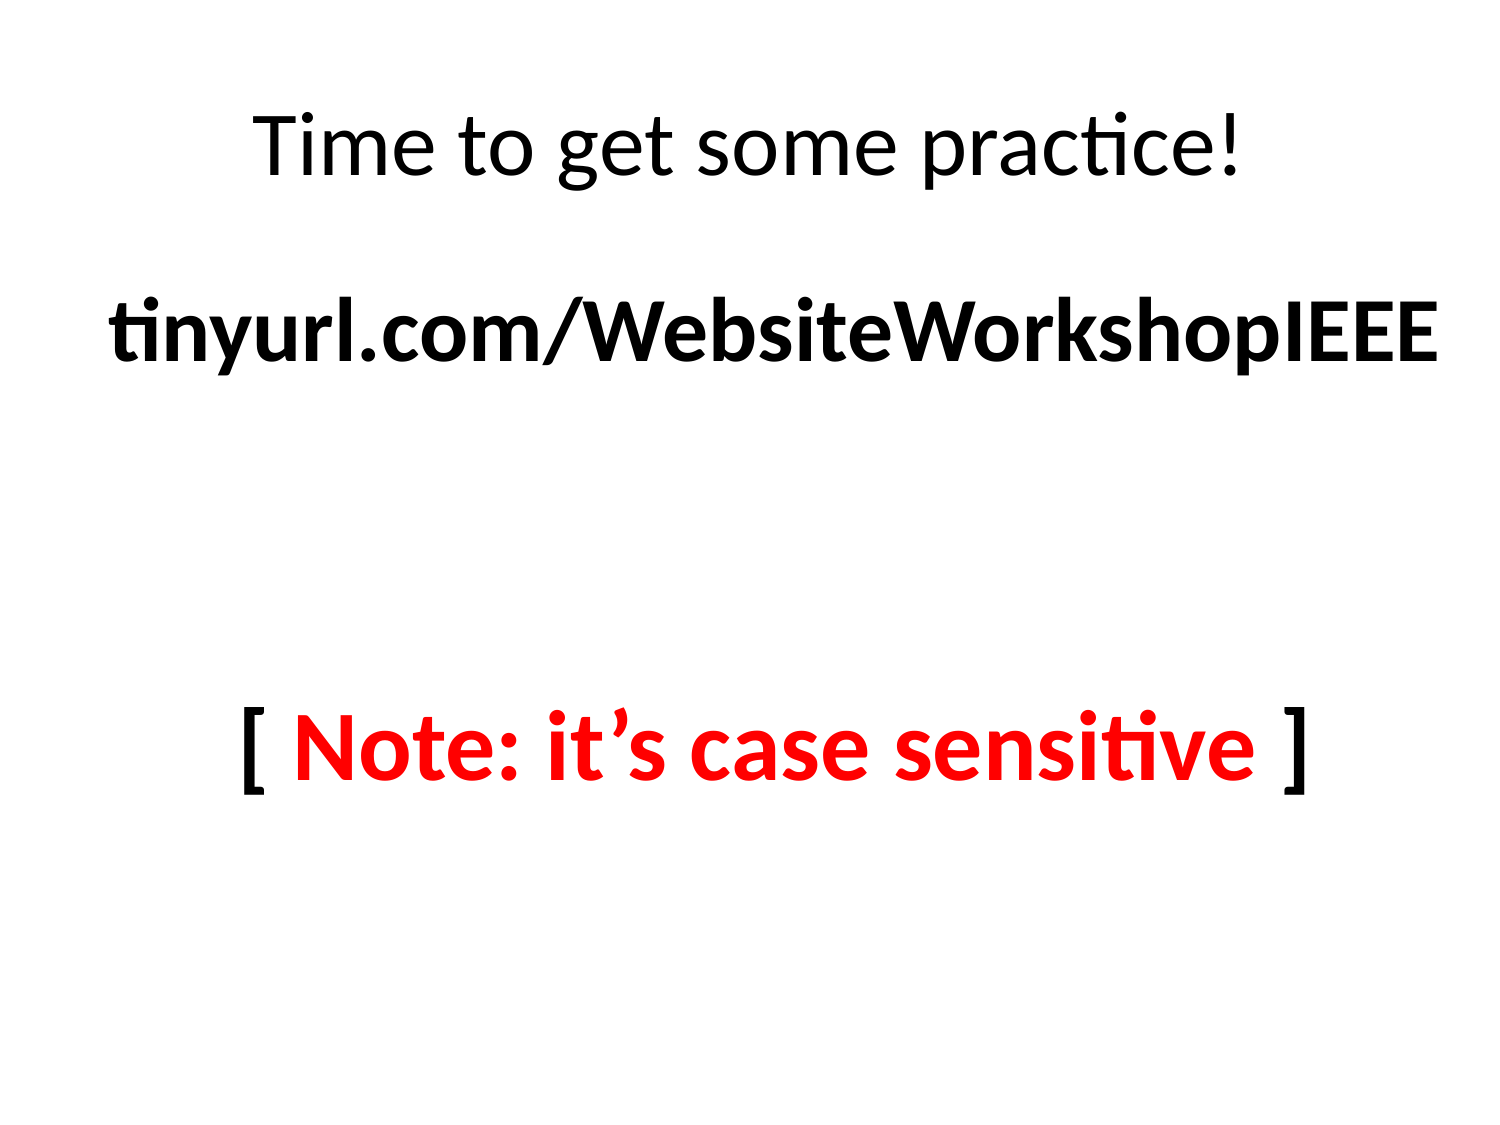

# Time to get some practice!
tinyurl.com/WebsiteWorkshopIEEE

[ Note: it’s case sensitive ]